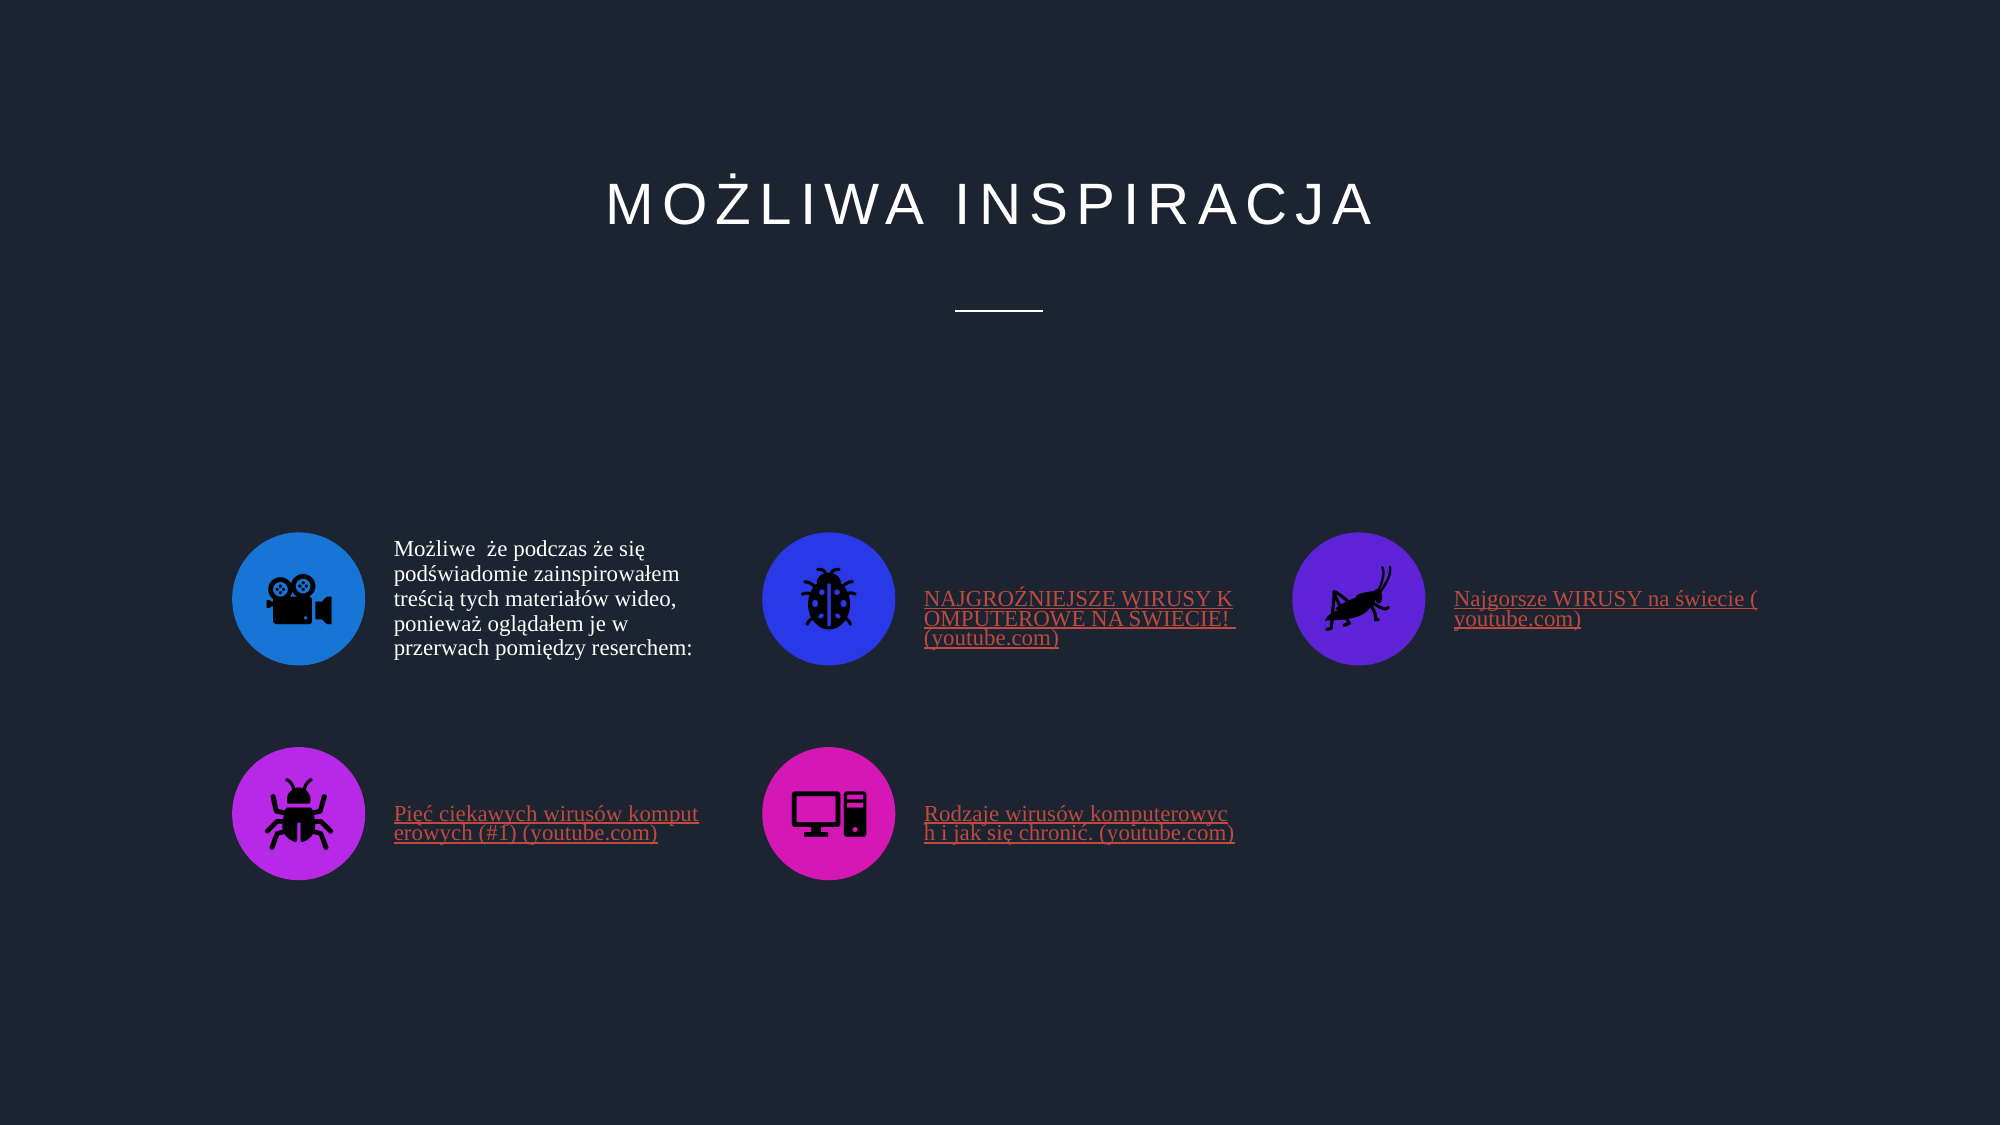

# Możliwa inspiracja
Możliwe  że podczas że się podświadomie zainspirowałem treścią tych materiałów wideo, ponieważ oglądałem je w przerwach pomiędzy reserchem:
NAJGROŹNIEJSZE WIRUSY KOMPUTEROWE NA ŚWIECIE! (youtube.com)
Najgorsze WIRUSY na świecie (youtube.com)
Pięć ciekawych wirusów komputerowych (#1) (youtube.com)
Rodzaje wirusów komputerowych i jak się chronić. (youtube.com)